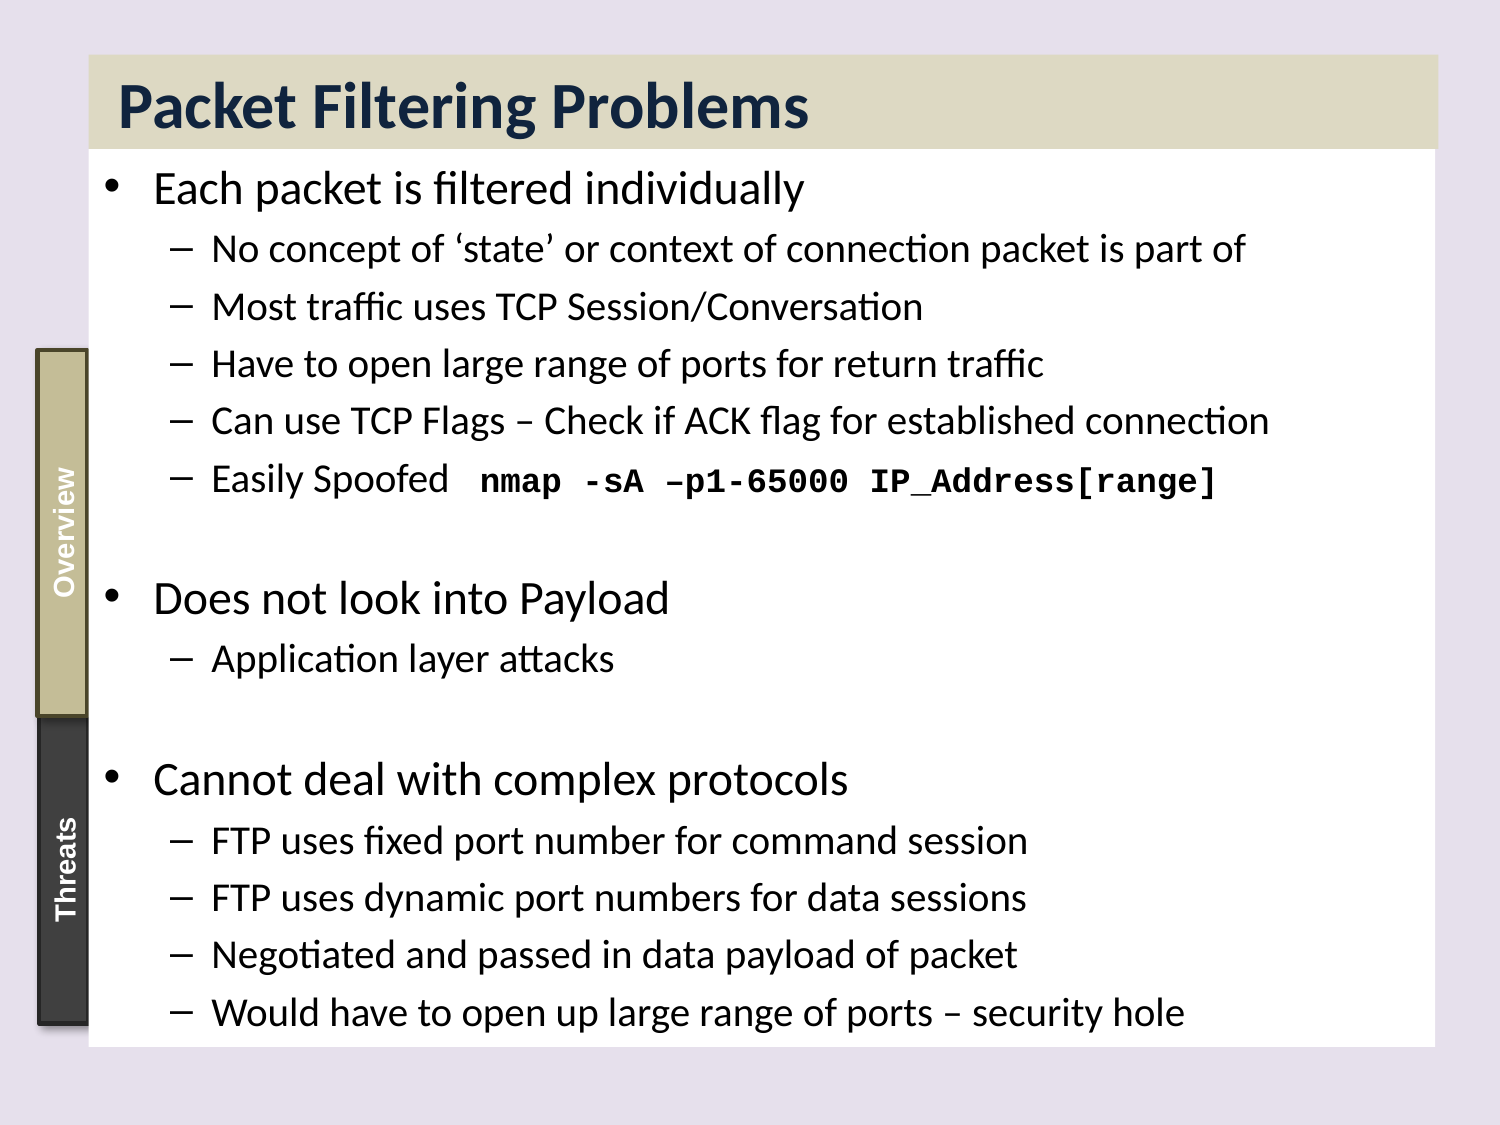

# Packet Filtering Problems
Each packet is filtered individually
No concept of ‘state’ or context of connection packet is part of
Most traffic uses TCP Session/Conversation
Have to open large range of ports for return traffic
Can use TCP Flags – Check if ACK flag for established connection
Easily Spoofed  nmap -sA –p1-65000 IP_Address[range]

Does not look into Payload
Application layer attacks

Cannot deal with complex protocols
FTP uses fixed port number for command session
FTP uses dynamic port numbers for data sessions
Negotiated and passed in data payload of packet
Would have to open up large range of ports – security hole

Overview
Threats